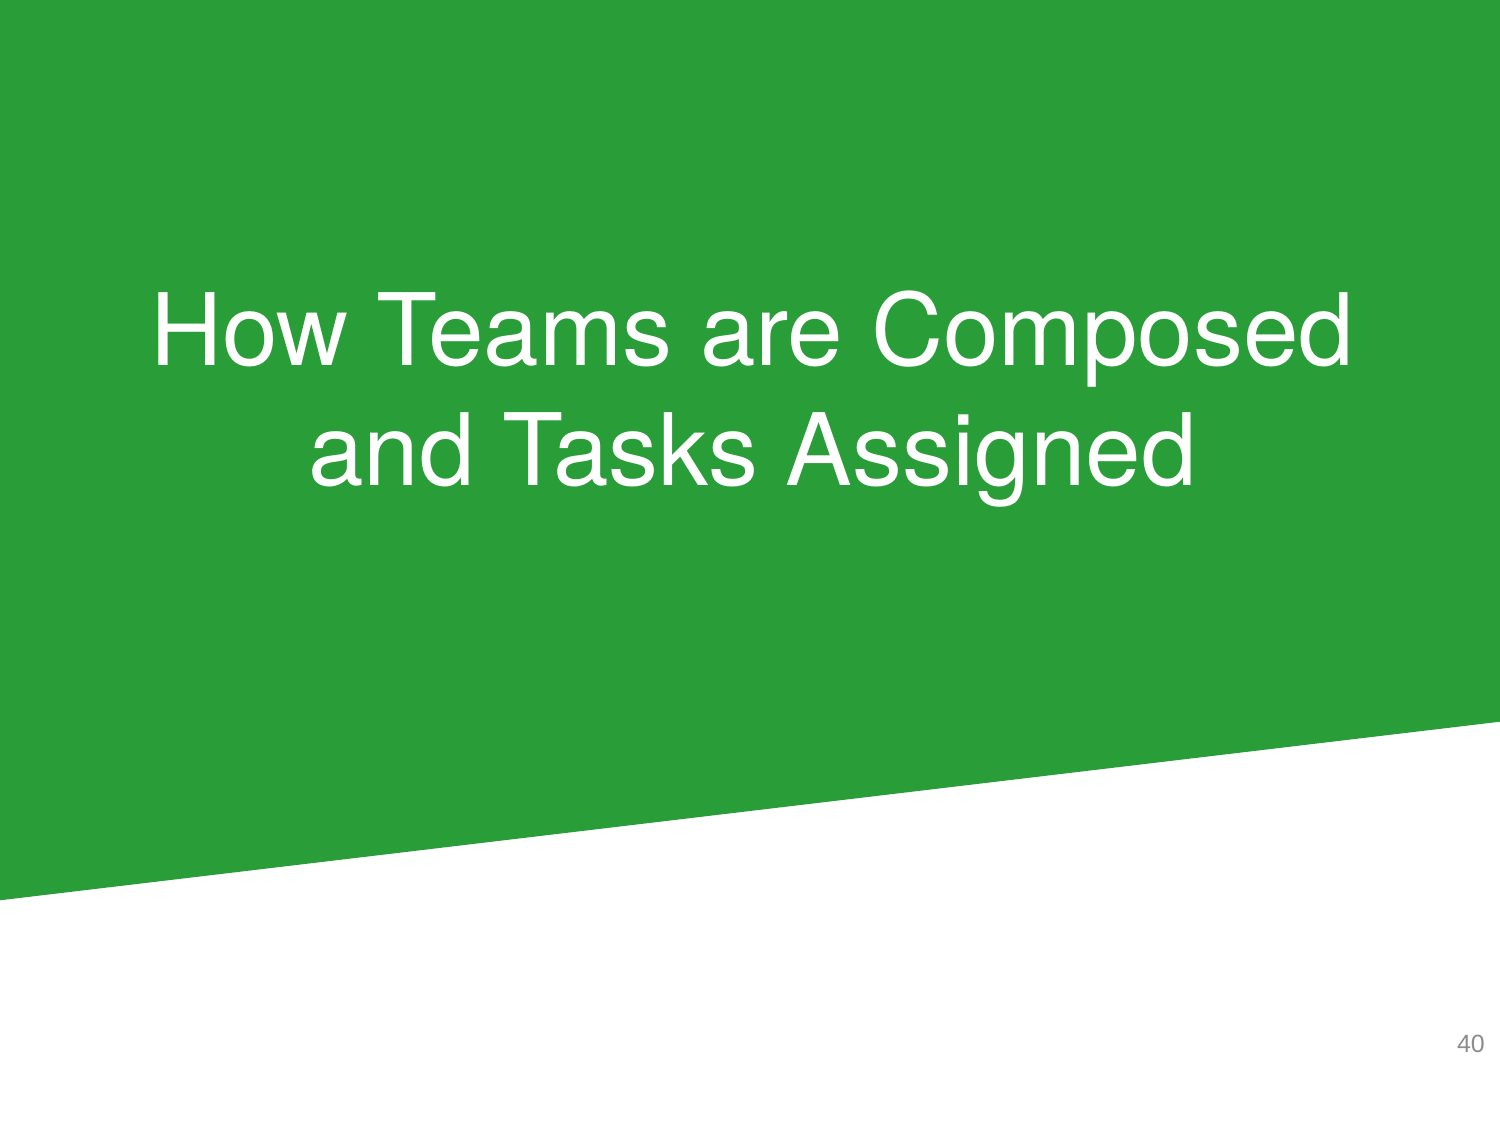

# How Teams are Composed and Tasks Assigned

40